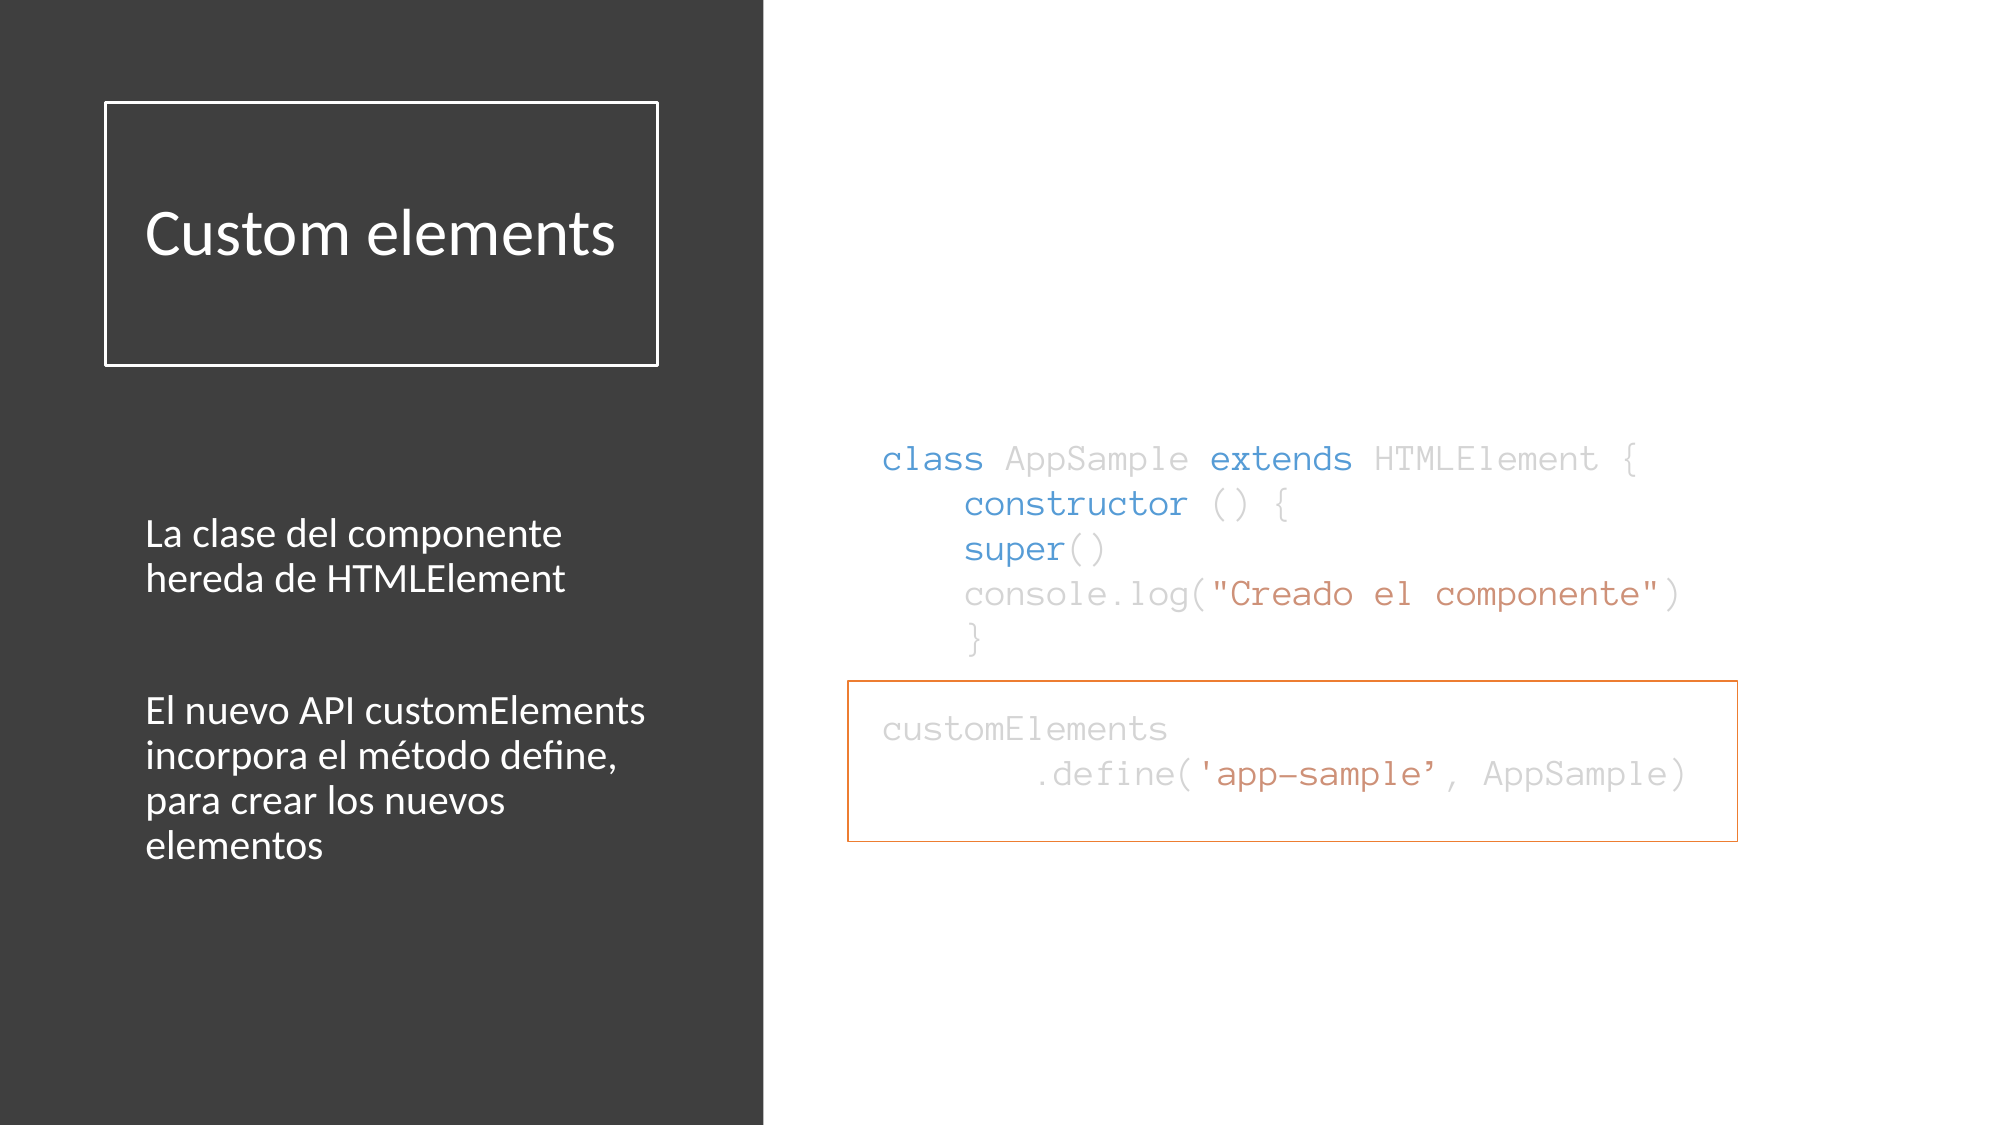

# Custom elements
class AppSample extends HTMLElement {
    constructor () {
    super()
    console.log("Creado el componente")
    }

customElements
	.define('app-sample’, AppSample)

La clase del componente hereda de HTMLElement

El nuevo API customElements incorpora el método define, para crear los nuevos elementos